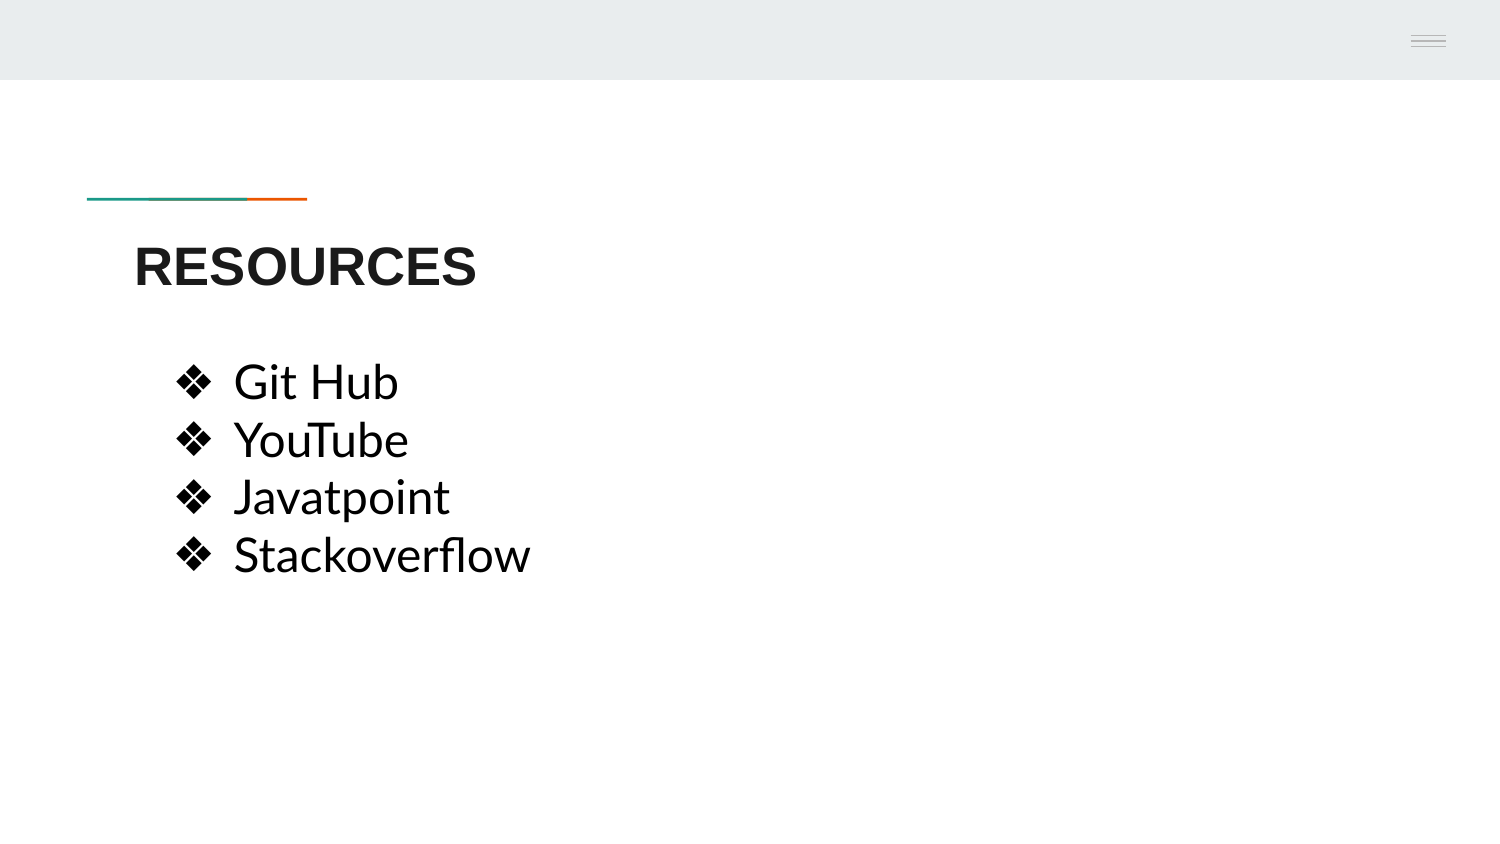

# RESOURCES
Git Hub
YouTube
Javatpoint
Stackoverflow